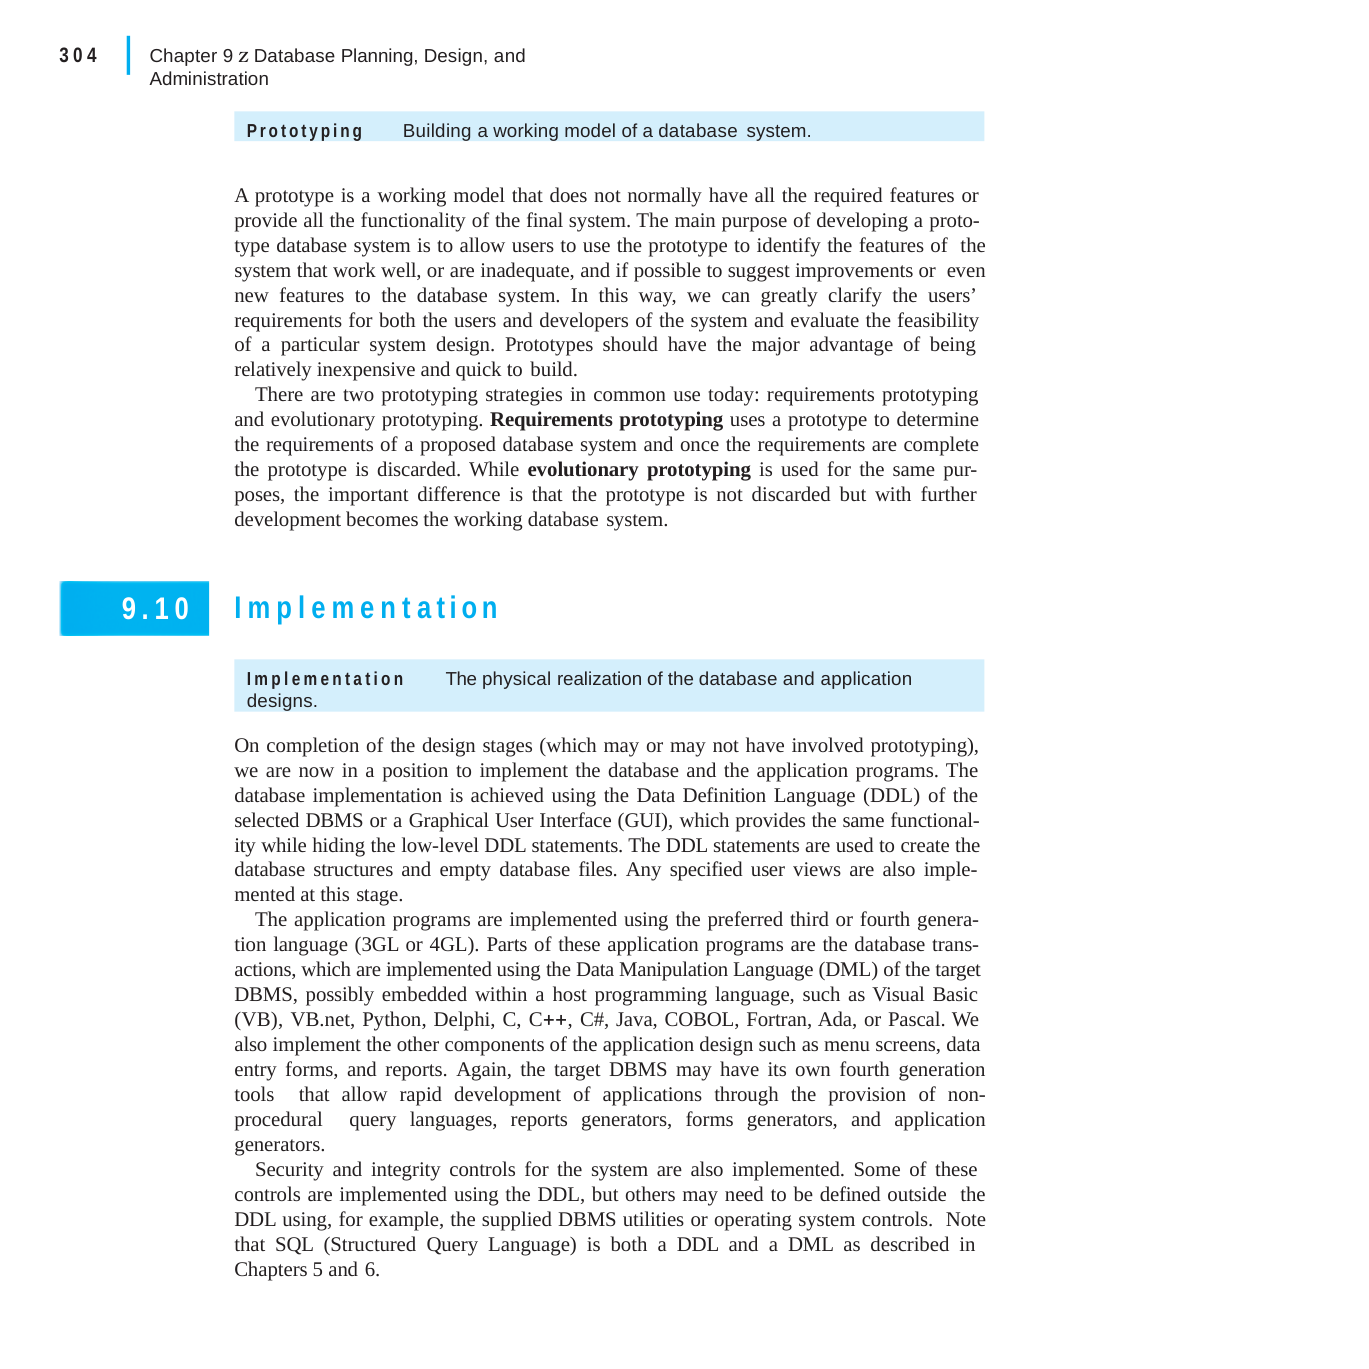

|
304
Chapter 9 z Database Planning, Design, and Administration
Prototyping	Building a working model of a database system.
A prototype is a working model that does not normally have all the required features or  provide all the functionality of the final system. The main purpose of developing a proto-  type database system is to allow users to use the prototype to identify the features of  the system that work well, or are inadequate, and if possible to suggest improvements or  even new features to the database system. In this way, we can greatly clarify the users’  requirements for both the users and developers of the system and evaluate the feasibility  of a particular system design. Prototypes should have the major advantage of being  relatively inexpensive and quick to build.
There are two prototyping strategies in common use today: requirements prototyping  and evolutionary prototyping. Requirements prototyping uses a prototype to determine  the requirements of a proposed database system and once the requirements are complete  the prototype is discarded. While evolutionary prototyping is used for the same pur-  poses, the important difference is that the prototype is not discarded but with further  development becomes the working database system.

Implementation
9.10
Implementation	The physical realization of the database and application designs.
On completion of the design stages (which may or may not have involved prototyping),  we are now in a position to implement the database and the application programs. The  database implementation is achieved using the Data Definition Language (DDL) of the  selected DBMS or a Graphical User Interface (GUI), which provides the same functional-  ity while hiding the low-level DDL statements. The DDL statements are used to create the  database structures and empty database files. Any specified user views are also imple-  mented at this stage.
The application programs are implemented using the preferred third or fourth genera-  tion language (3GL or 4GL). Parts of these application programs are the database trans-  actions, which are implemented using the Data Manipulation Language (DML) of the target  DBMS, possibly embedded within a host programming language, such as Visual Basic  (VB), VB.net, Python, Delphi, C, C++, C#, Java, COBOL, Fortran, Ada, or Pascal. We  also implement the other components of the application design such as menu screens, data  entry forms, and reports. Again, the target DBMS may have its own fourth generation tools  that allow rapid development of applications through the provision of non-procedural  query languages, reports generators, forms generators, and application generators.
Security and integrity controls for the system are also implemented. Some of these  controls are implemented using the DDL, but others may need to be defined outside  the DDL using, for example, the supplied DBMS utilities or operating system controls.  Note that SQL (Structured Query Language) is both a DDL and a DML as described in  Chapters 5 and 6.